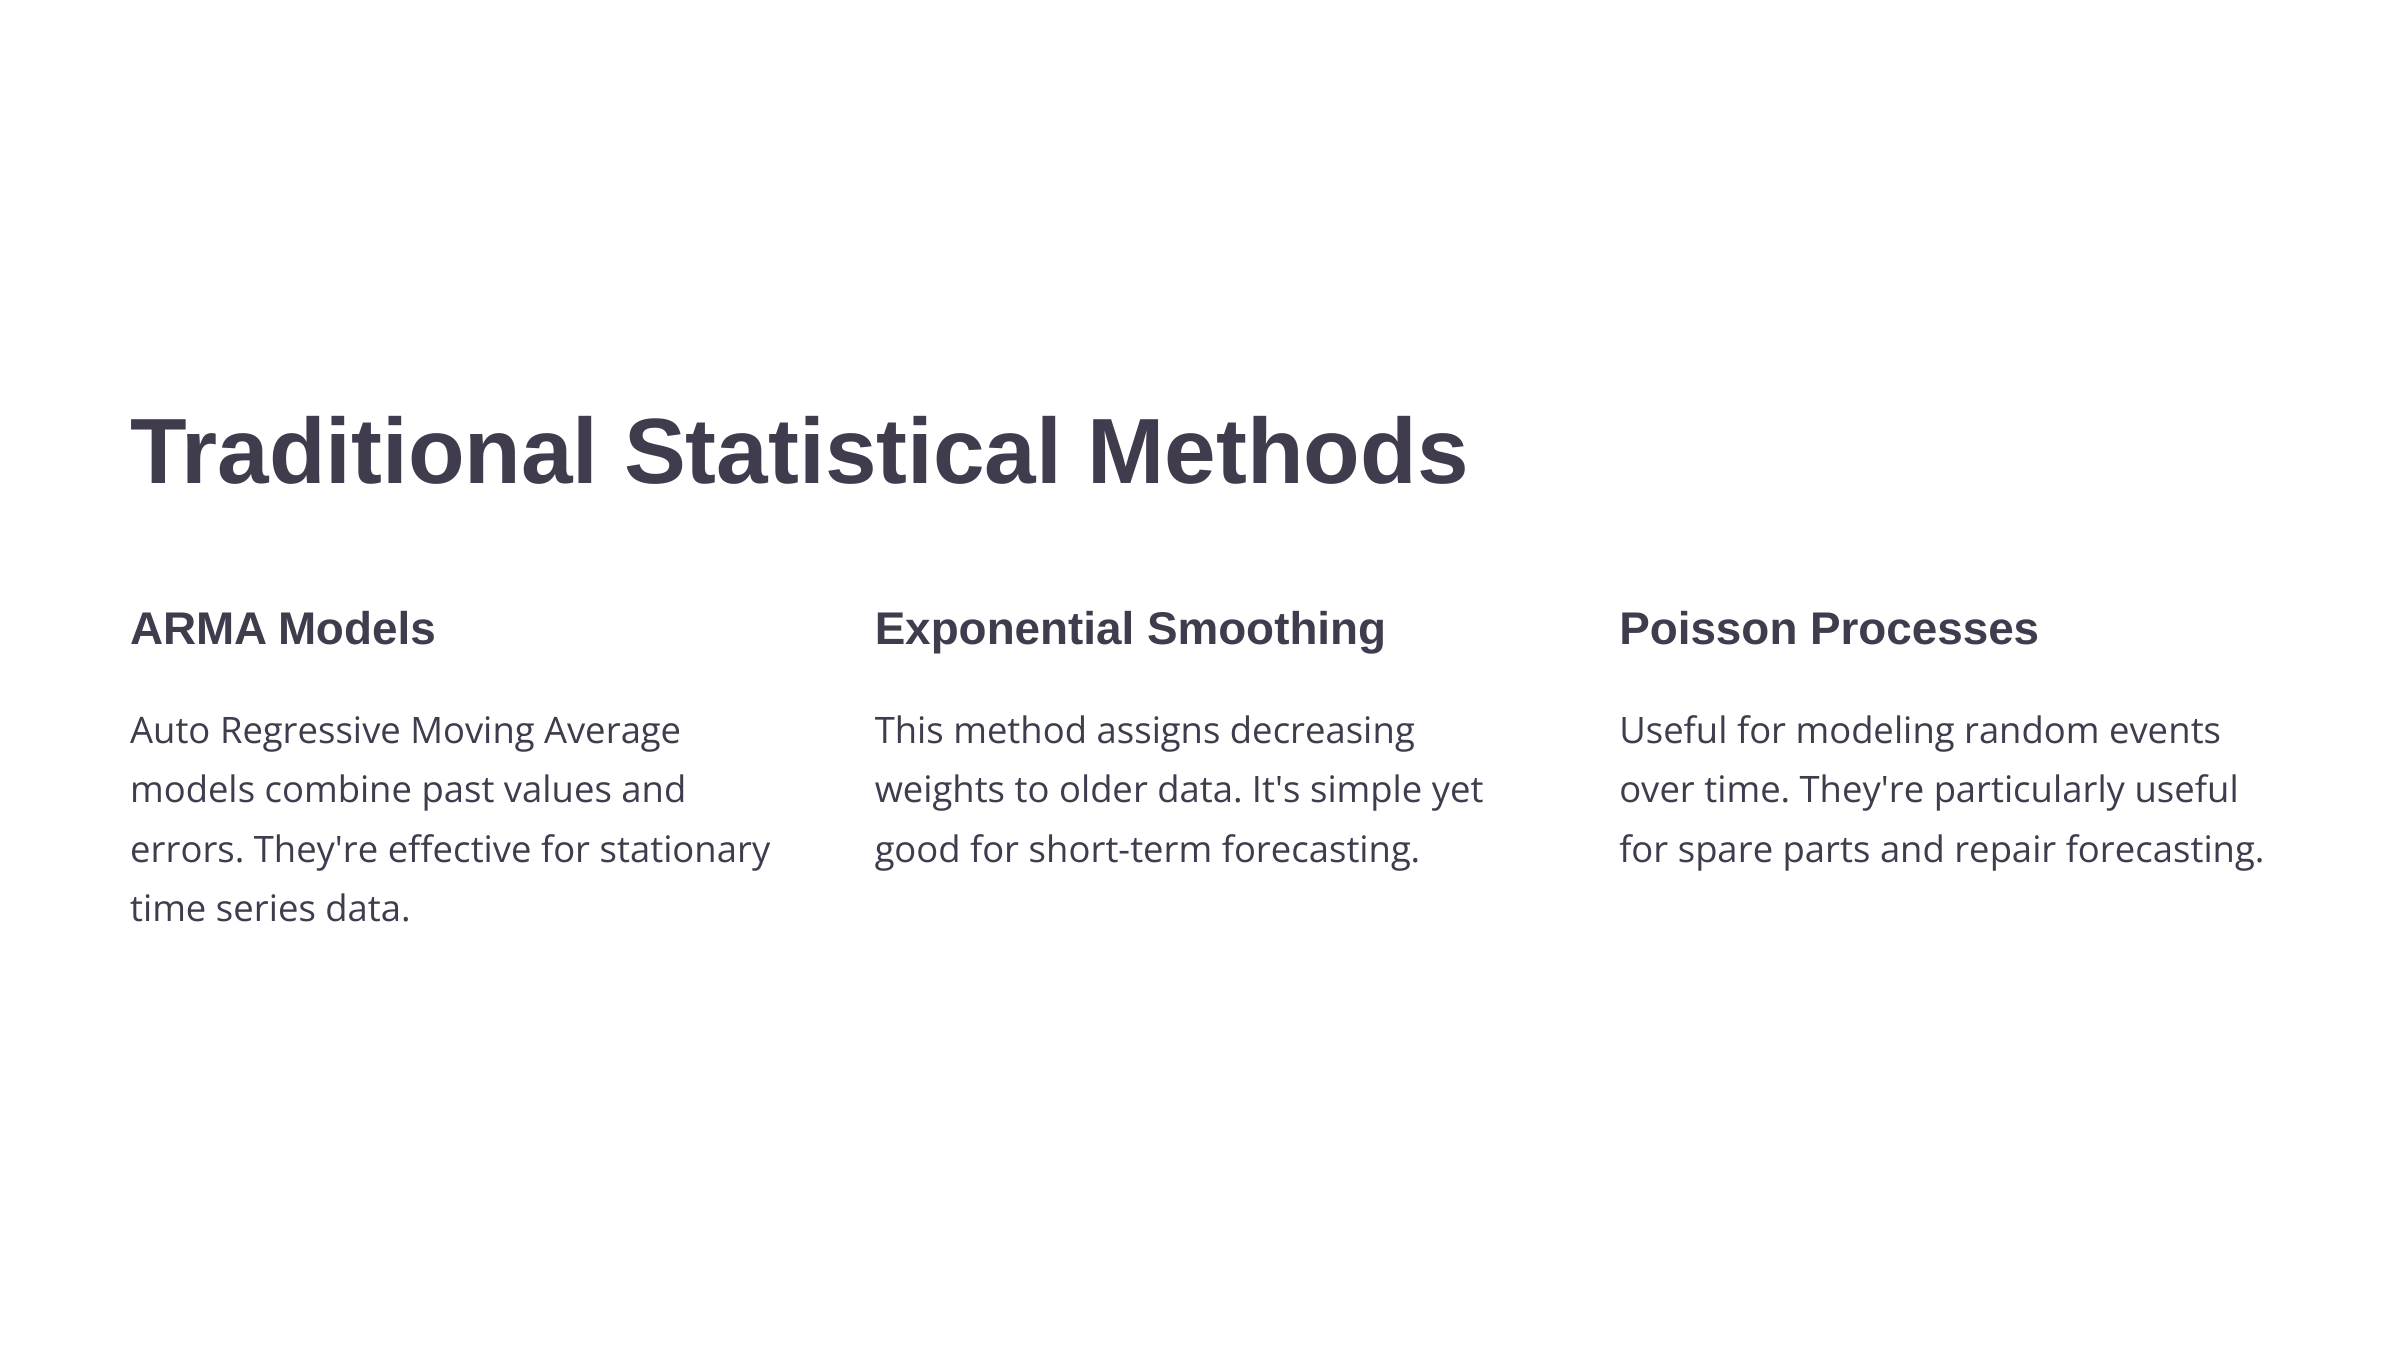

Traditional Statistical Methods
ARMA Models
Exponential Smoothing
Poisson Processes
Auto Regressive Moving Average models combine past values and errors. They're effective for stationary time series data.
This method assigns decreasing weights to older data. It's simple yet good for short-term forecasting.
Useful for modeling random events over time. They're particularly useful for spare parts and repair forecasting.